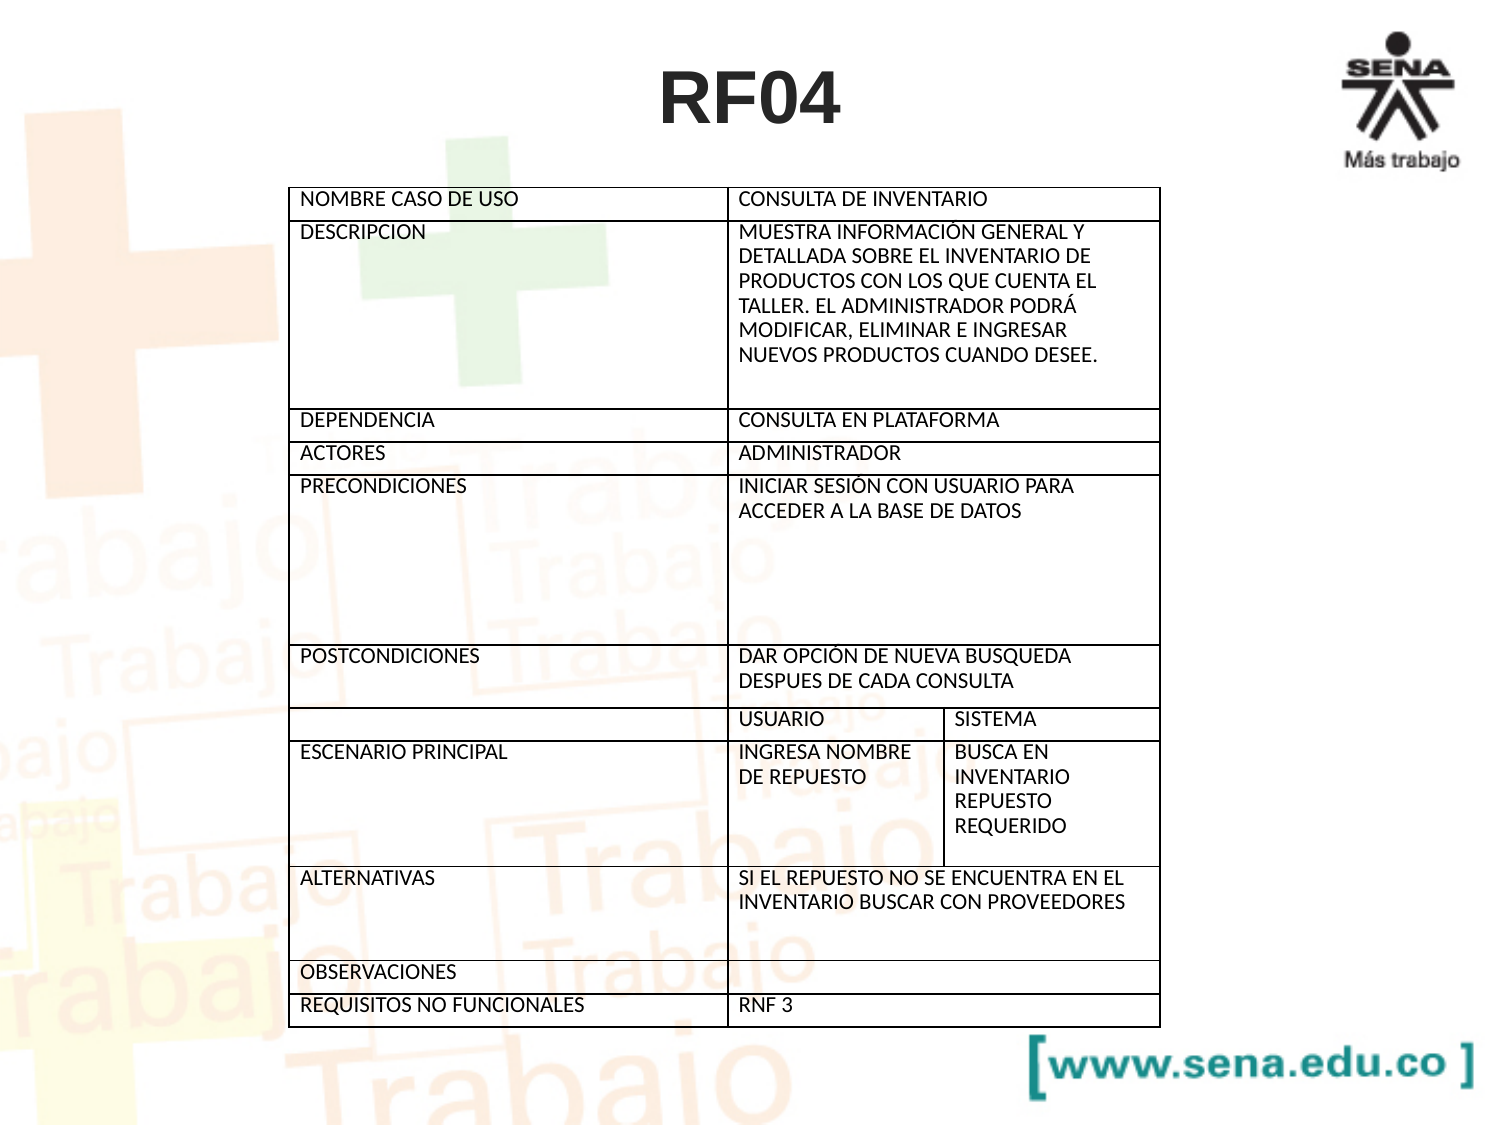

# RF04
| NOMBRE CASO DE USO | CONSULTA DE INVENTARIO |  |
| --- | --- | --- |
| DESCRIPCION | MUESTRA INFORMACIÓN GENERAL Y DETALLADA SOBRE EL INVENTARIO DE PRODUCTOS CON LOS QUE CUENTA EL TALLER. EL ADMINISTRADOR PODRÁ MODIFICAR, ELIMINAR E INGRESAR NUEVOS PRODUCTOS CUANDO DESEE. |  |
| DEPENDENCIA | CONSULTA EN PLATAFORMA |  |
| ACTORES | ADMINISTRADOR |  |
| PRECONDICIONES | INICIAR SESIÓN CON USUARIO PARA ACCEDER A LA BASE DE DATOS |  |
| POSTCONDICIONES | DAR OPCIÓN DE NUEVA BUSQUEDA DESPUES DE CADA CONSULTA |  |
|  | USUARIO | SISTEMA |
| ESCENARIO PRINCIPAL | INGRESA NOMBRE DE REPUESTO | BUSCA EN INVENTARIO REPUESTO REQUERIDO |
| ALTERNATIVAS | SI EL REPUESTO NO SE ENCUENTRA EN EL INVENTARIO BUSCAR CON PROVEEDORES |  |
| OBSERVACIONES |  |  |
| REQUISITOS NO FUNCIONALES | RNF 3 |  |